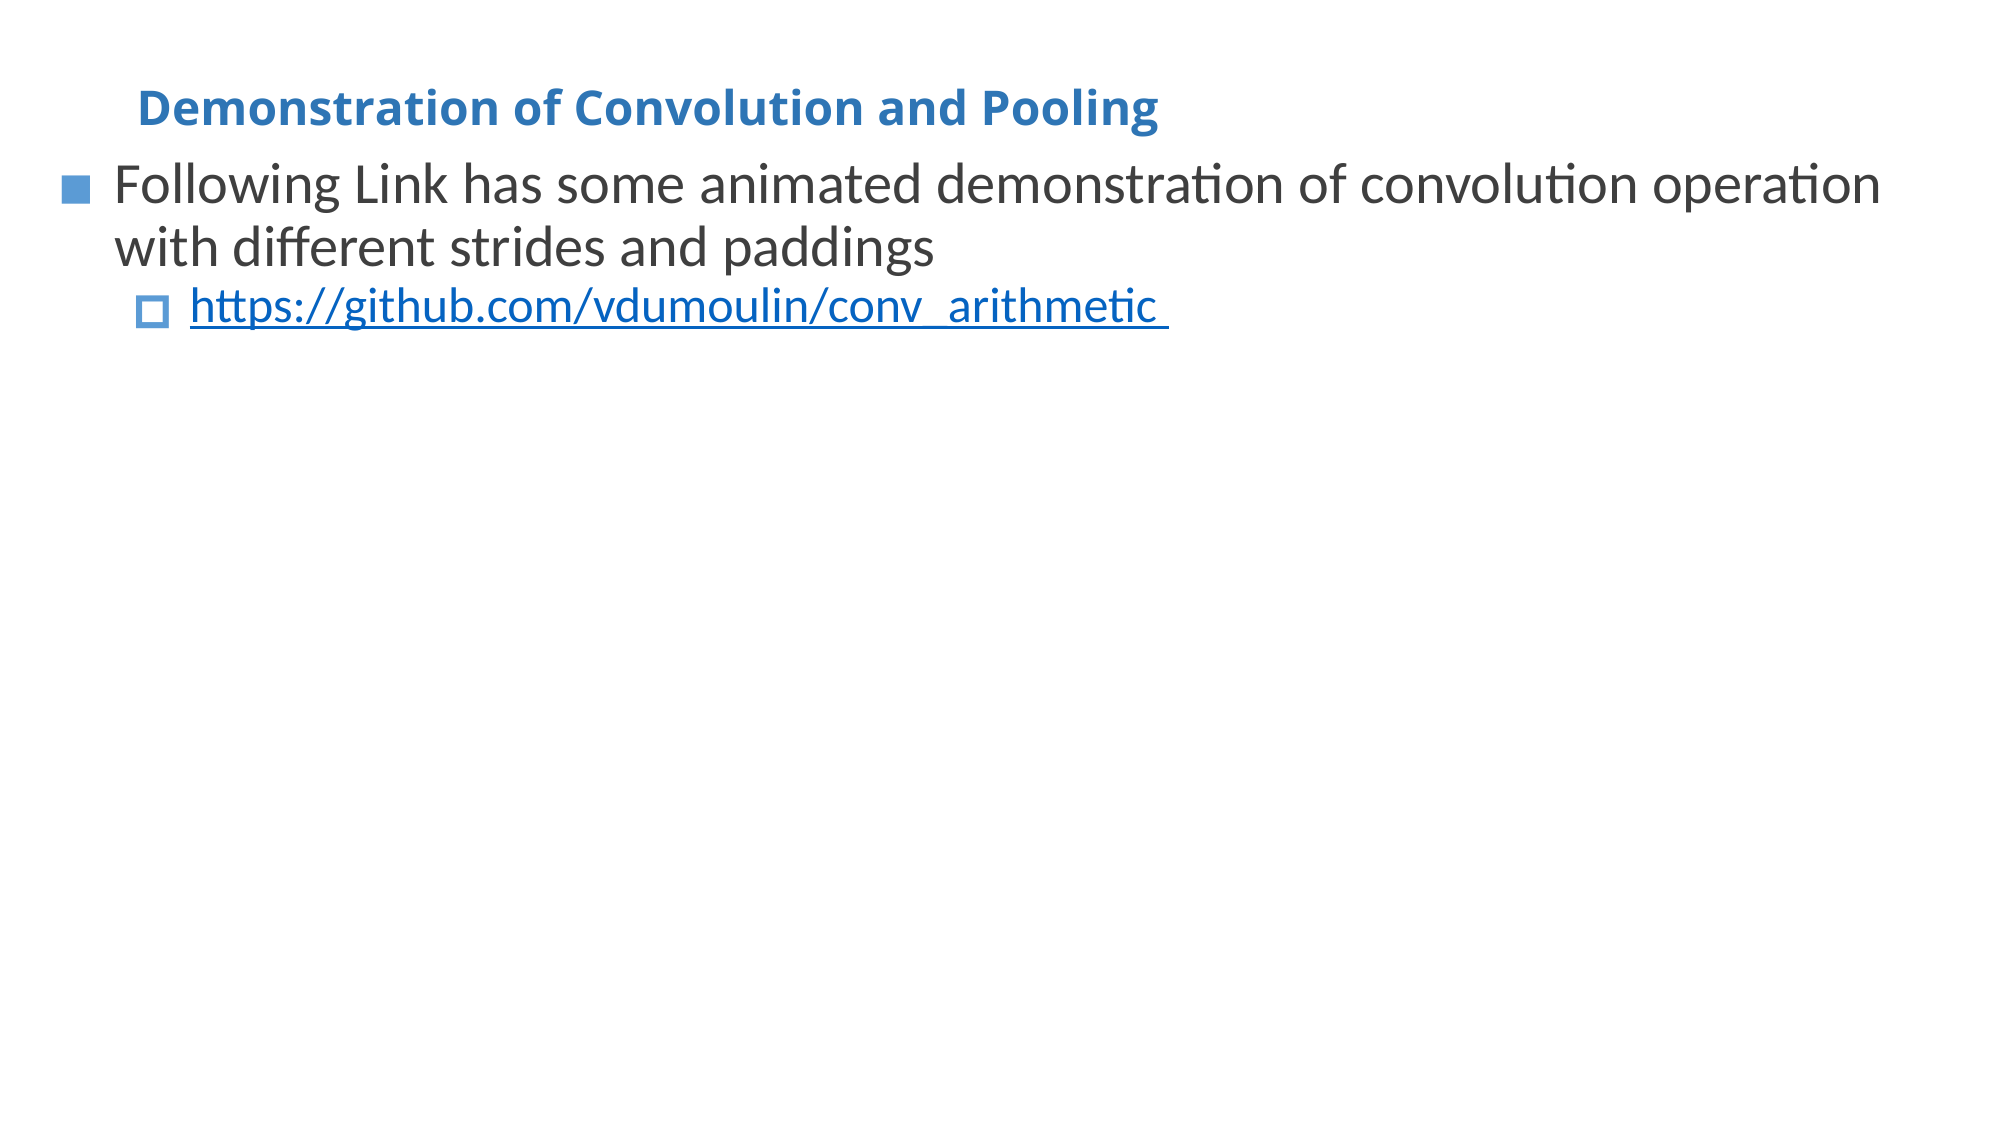

# Demonstration of Convolution and Pooling
Following Link has some animated demonstration of convolution operation with different strides and paddings
https://github.com/vdumoulin/conv_arithmetic